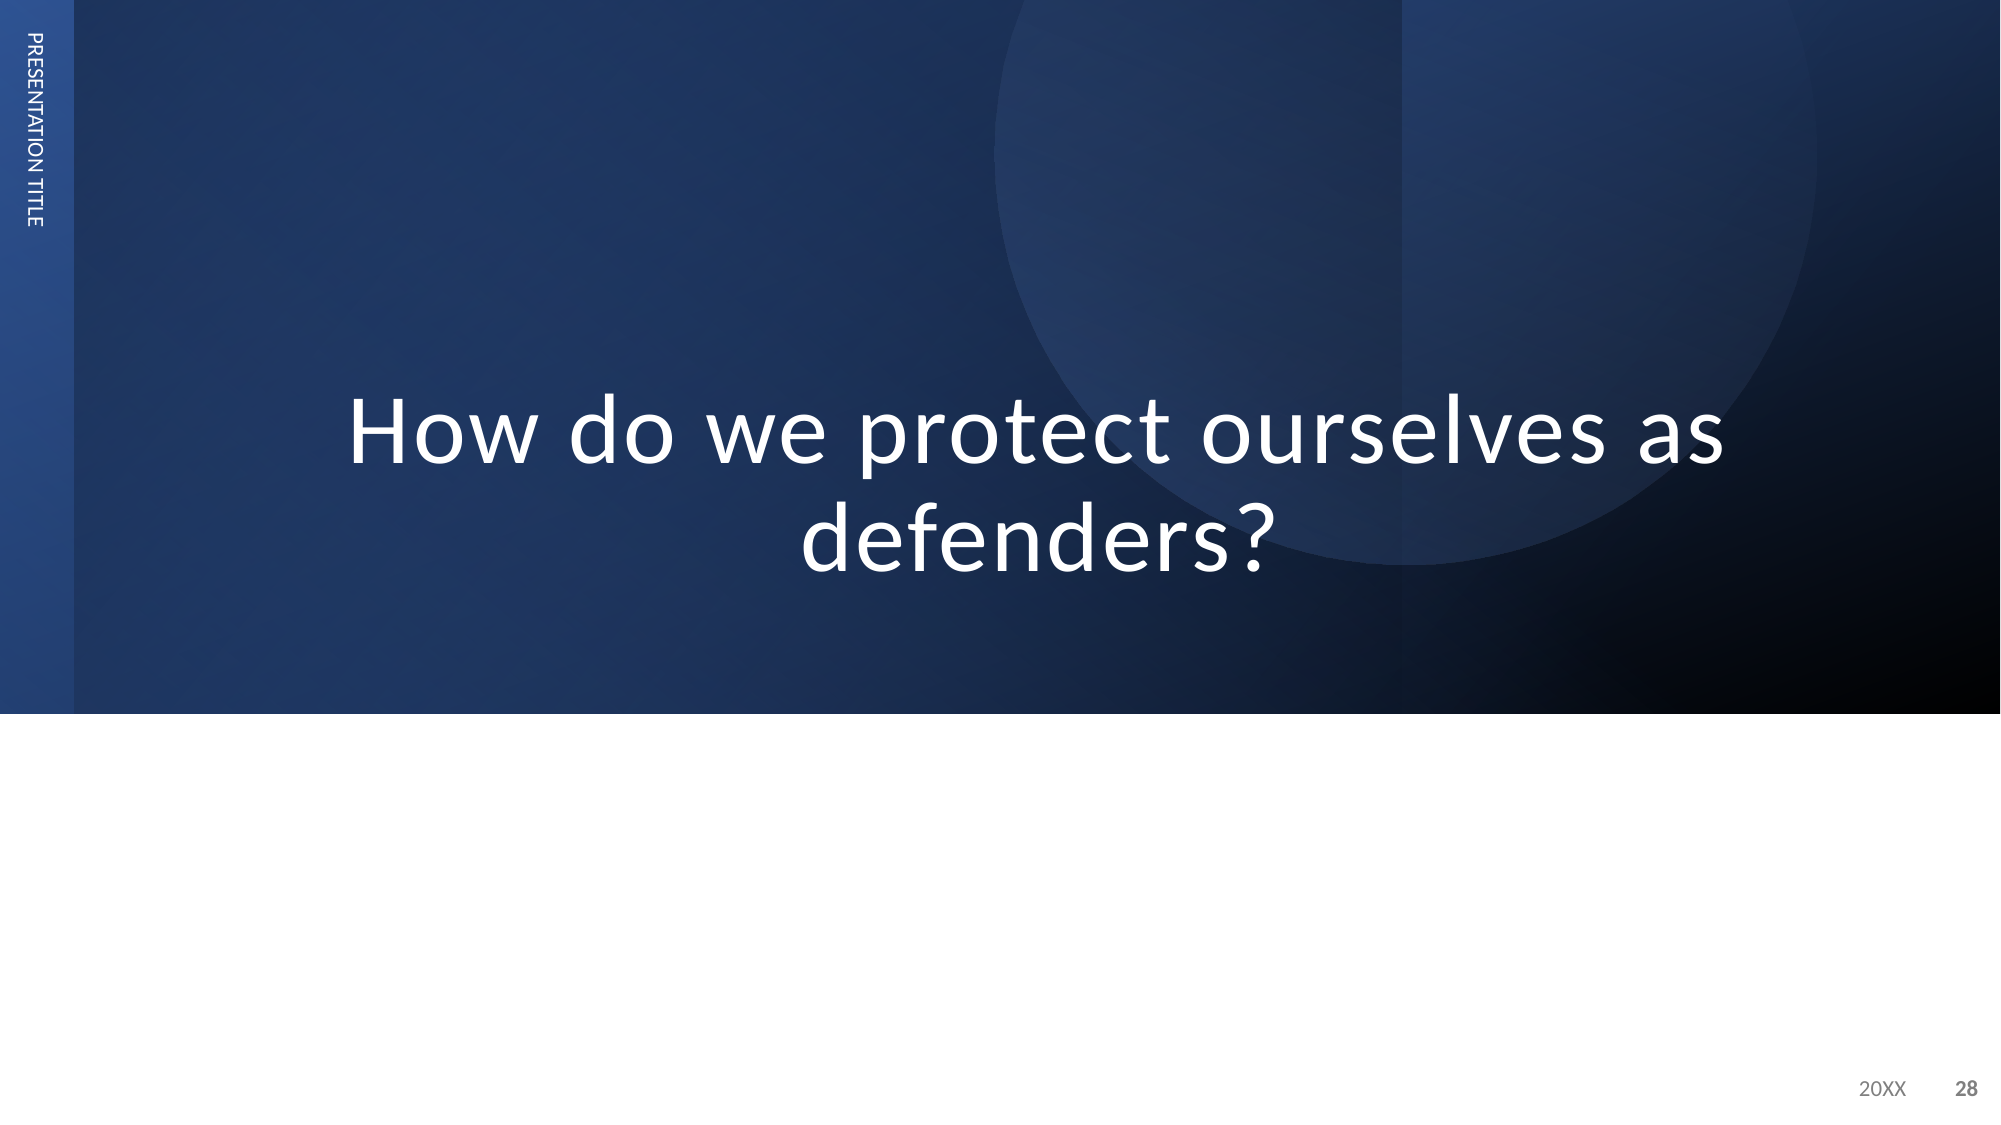

# How do we protect ourselves as defenders?
PRESENTATION TITLE
20XX
28